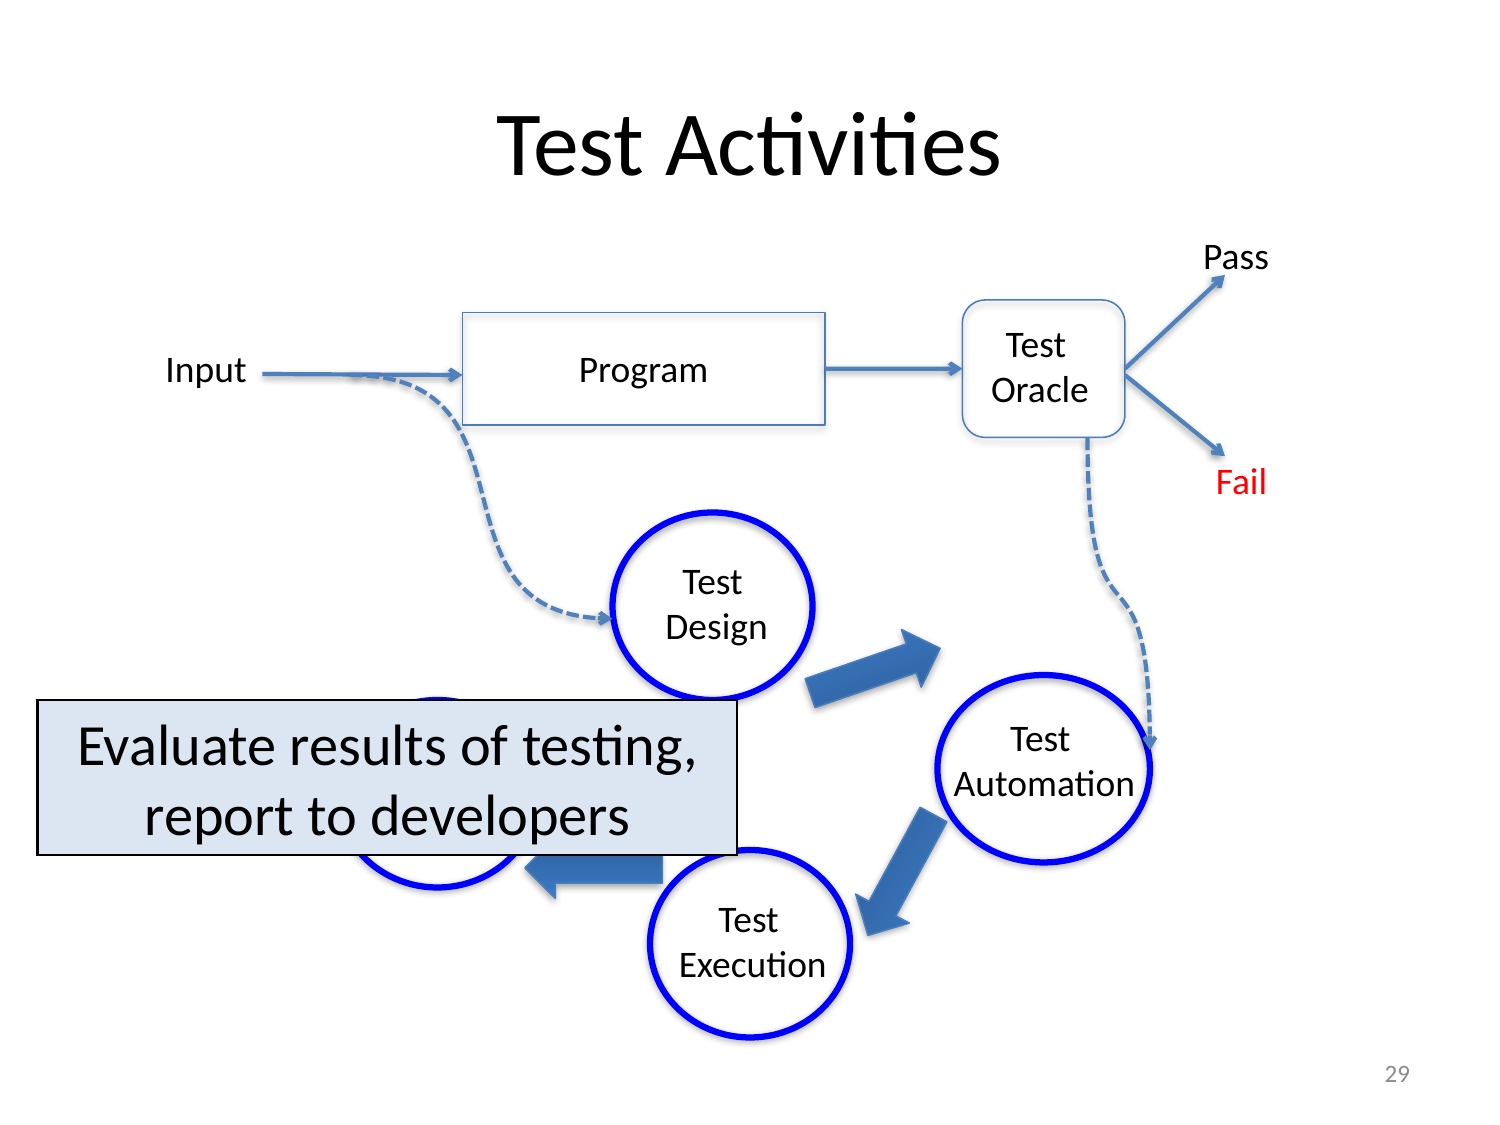

# Test Activities
Pass

Test
Oracle
Input
Program
Fail

Test
Design

Evaluate results of testing, report to developers

Test
Automation
Test
Evaluation

Test
Execution
29